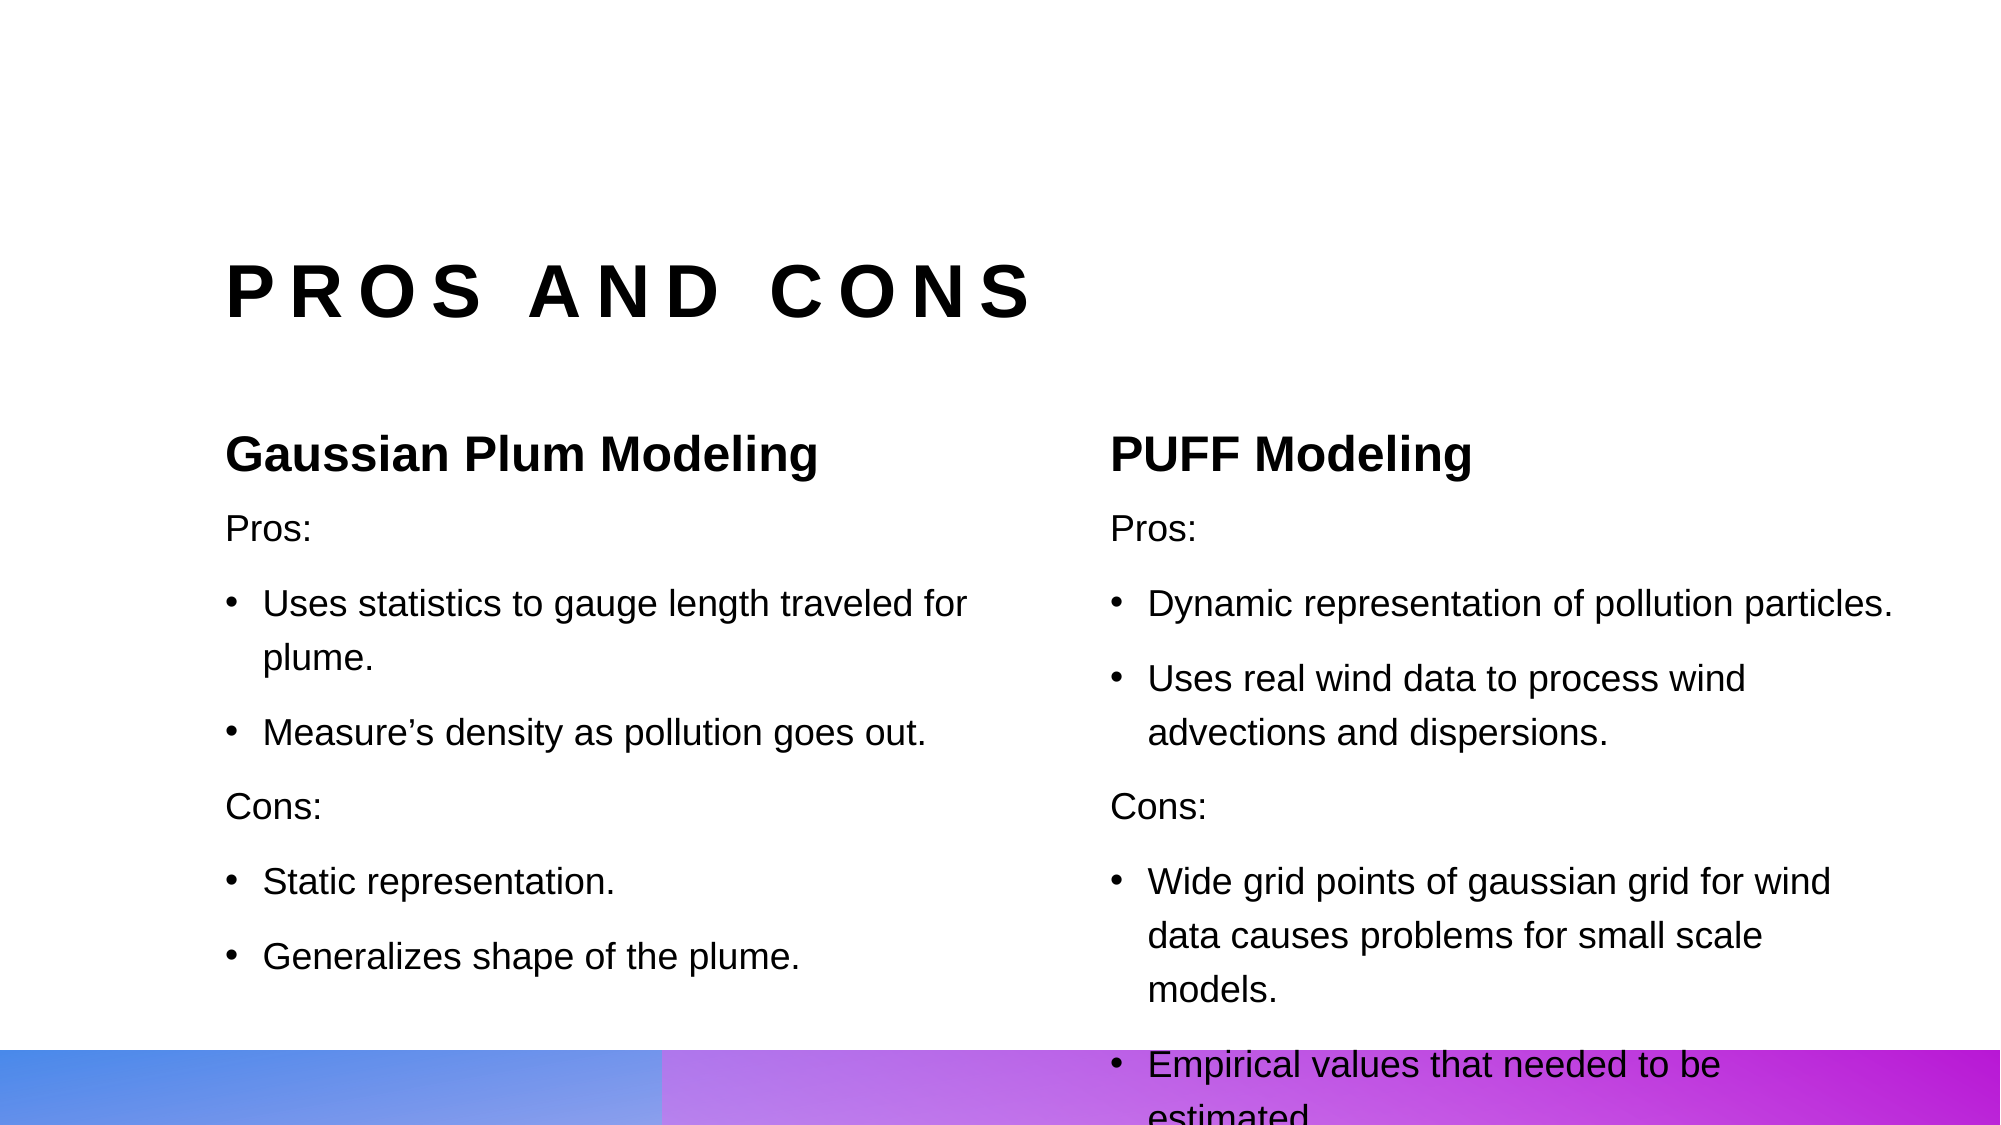

# Pros and cons
Gaussian Plum Modeling
PUFF Modeling
Pros:
Dynamic representation of pollution particles.
Uses real wind data to process wind advections and dispersions.
Cons:
Wide grid points of gaussian grid for wind data causes problems for small scale models.
Empirical values that needed to be estimated.
Pros:
Uses statistics to gauge length traveled for plume.
Measure’s density as pollution goes out.
Cons:
Static representation.
Generalizes shape of the plume.